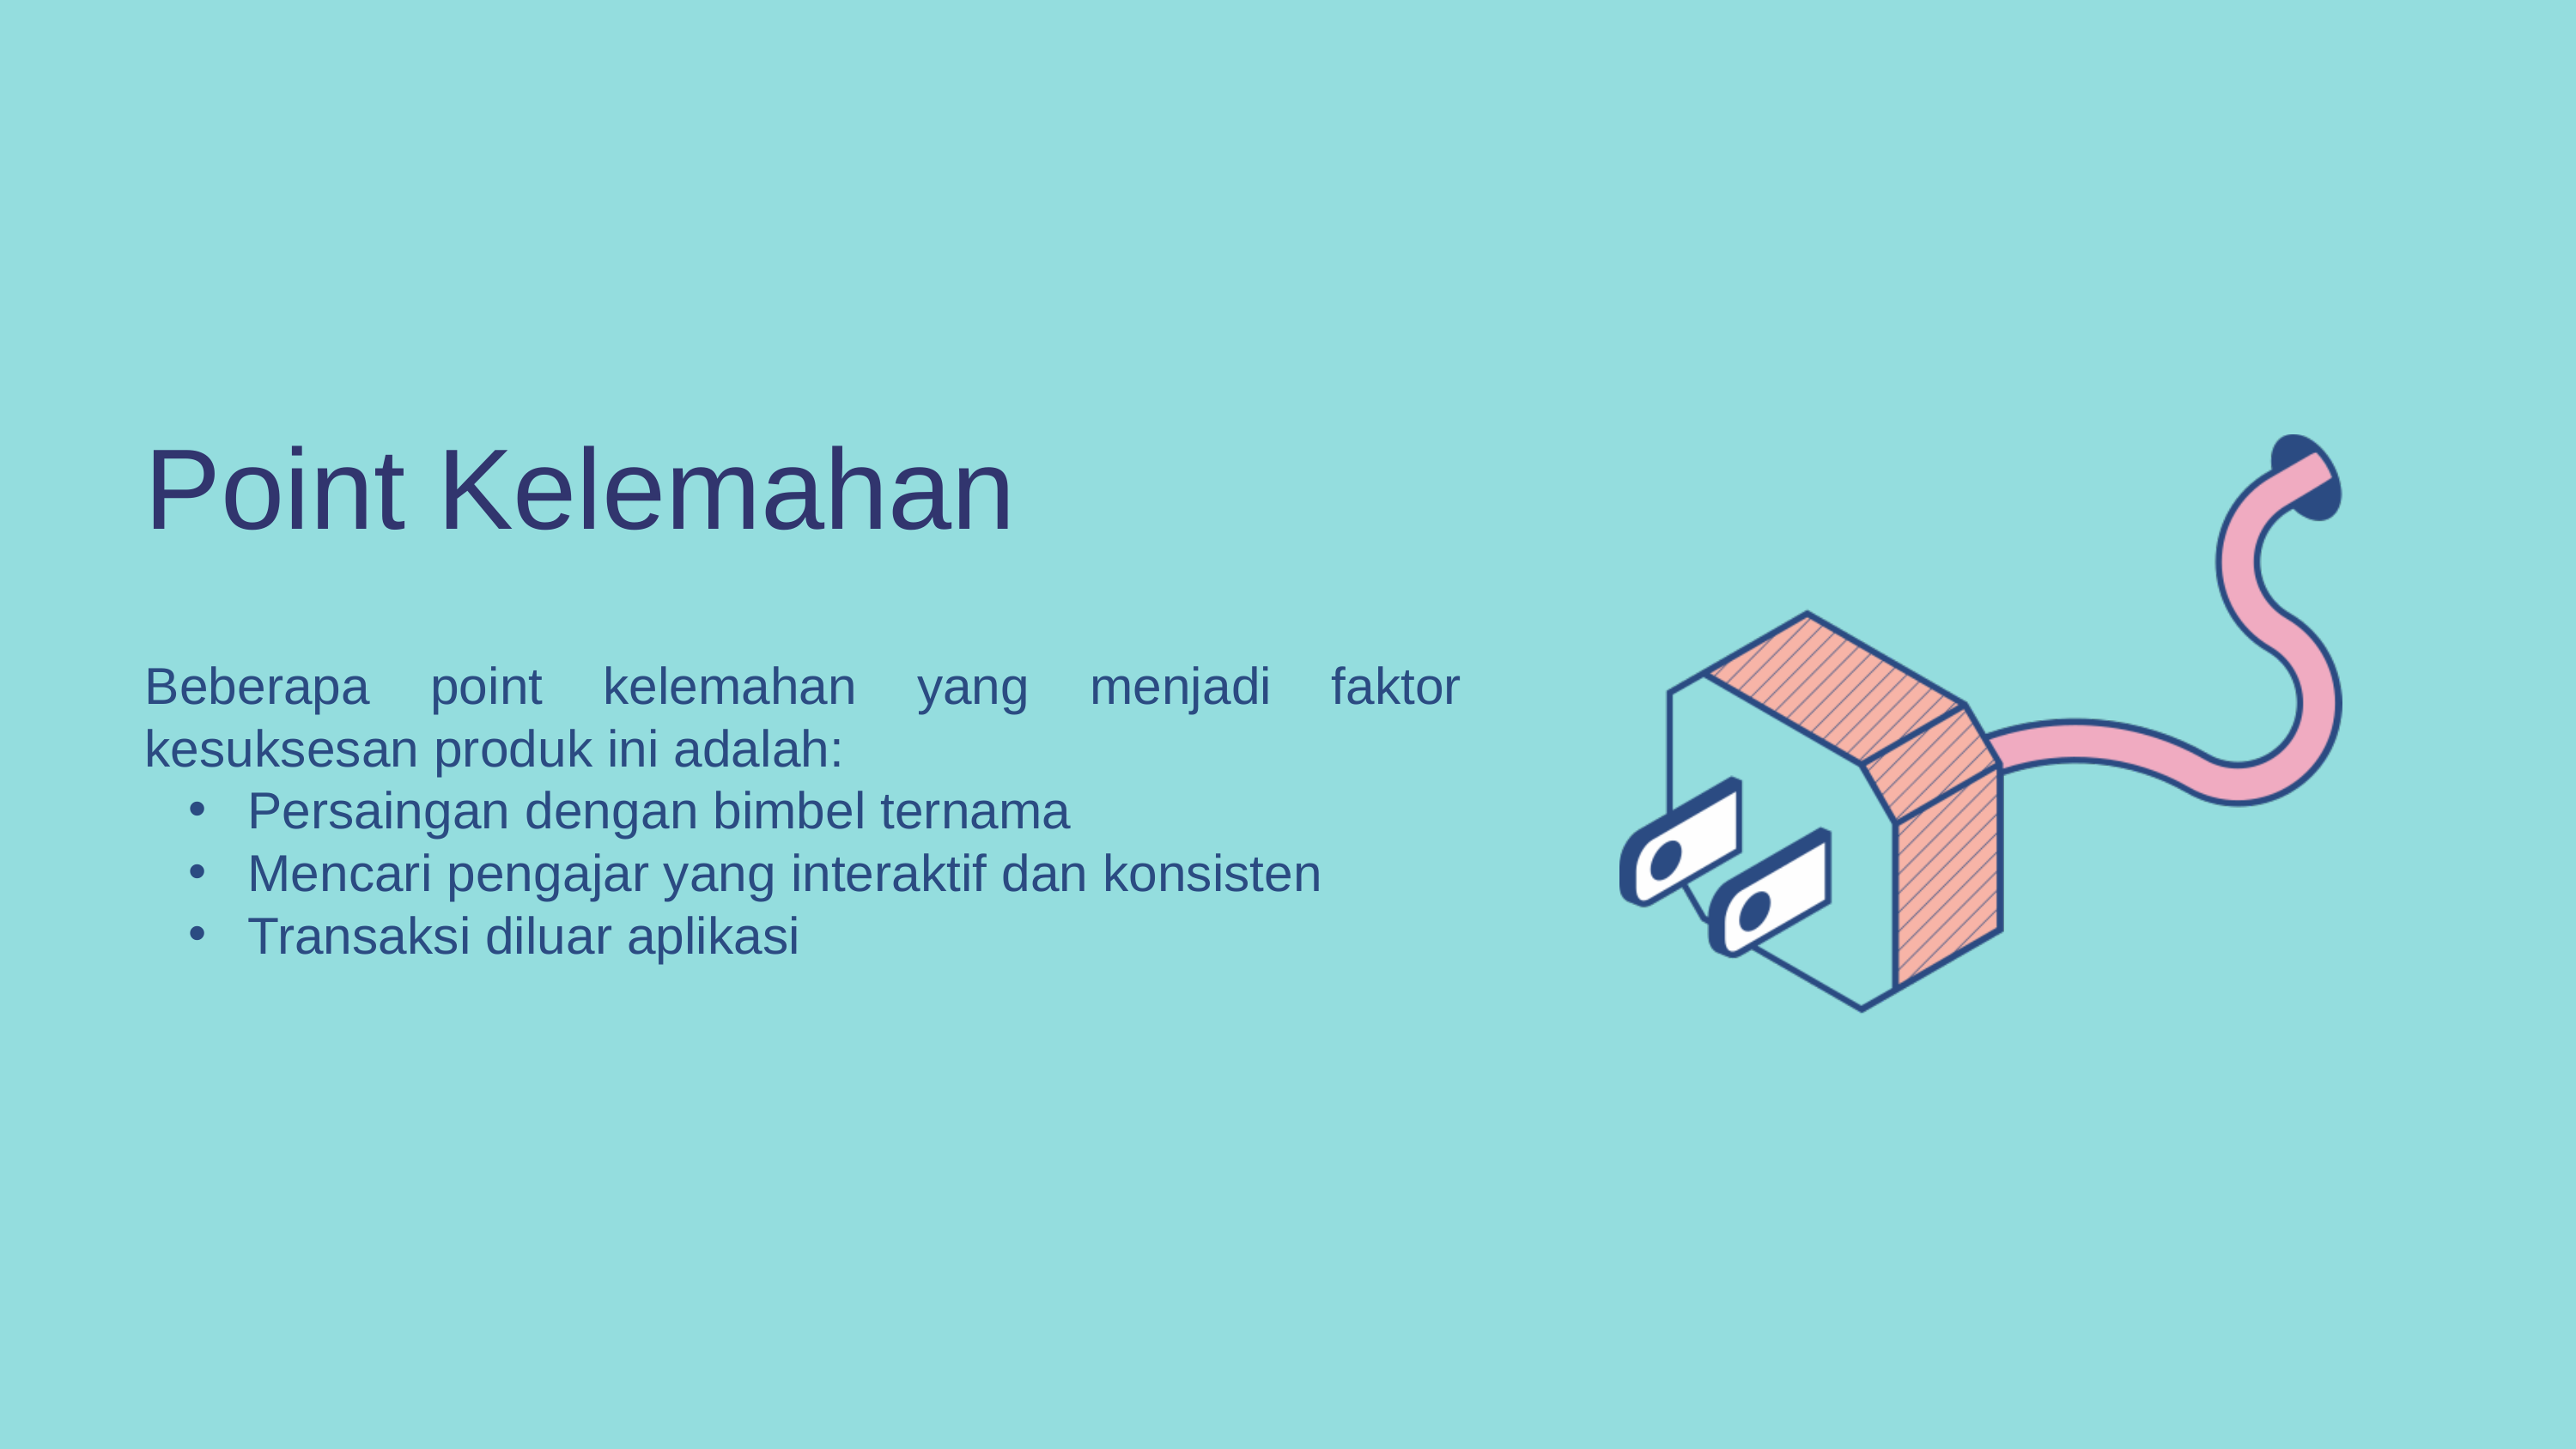

Point Kelemahan
Beberapa point kelemahan yang menjadi faktor kesuksesan produk ini adalah:
 Persaingan dengan bimbel ternama
 Mencari pengajar yang interaktif dan konsisten
 Transaksi diluar aplikasi